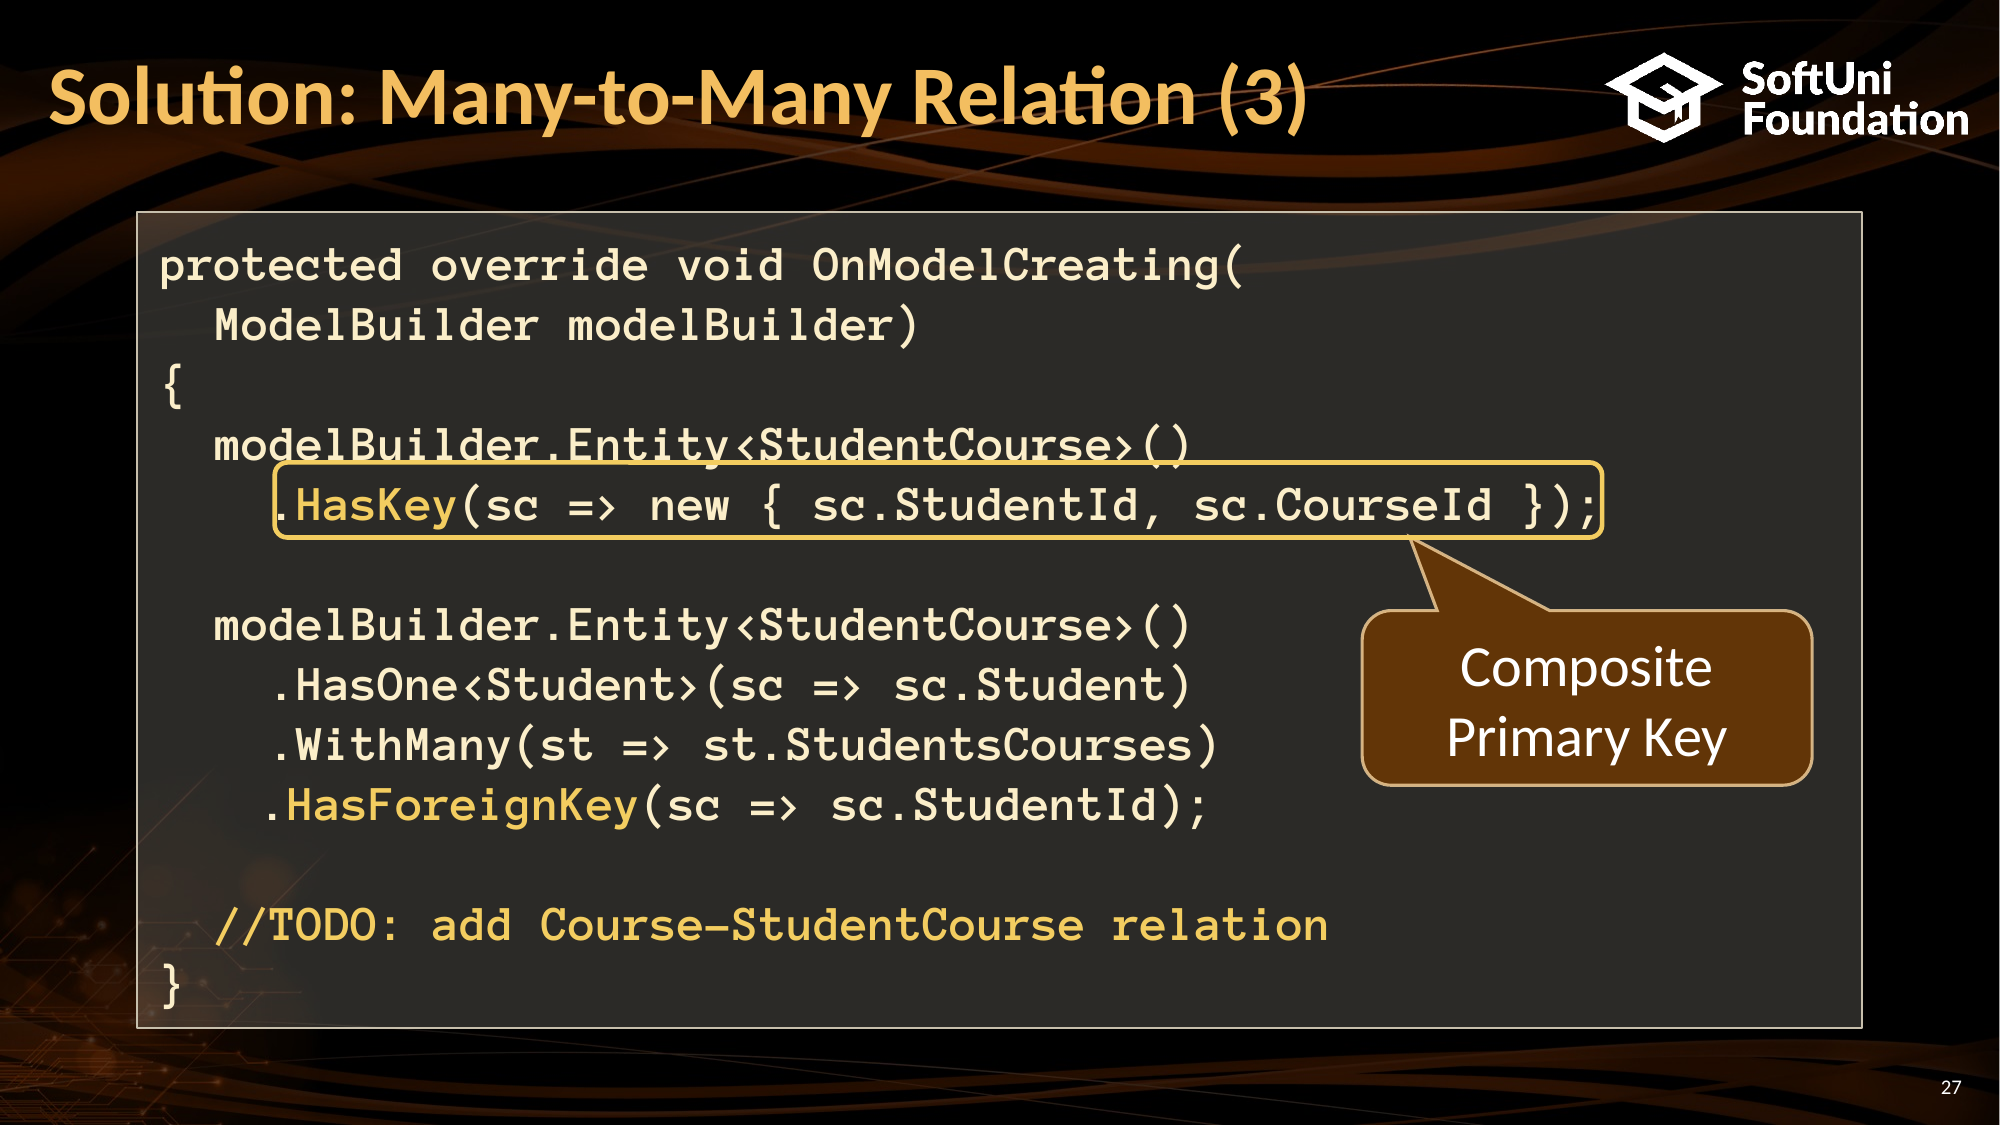

# Solution: Many-to-Many Relation (3)
protected override void OnModelCreating(
  ModelBuilder modelBuilder)
{
  modelBuilder.Entity<StudentCourse>()
    .HasKey(sc => new { sc.StudentId, sc.CourseId });

  modelBuilder.Entity<StudentCourse>()
    .HasOne<Student>(sc => sc.Student)
    .WithMany(st => st.StudentsCourses)
.HasForeignKey(sc => sc.StudentId);

  //TODO: add Course-StudentCourse relation
}

Composite Primary Key
27